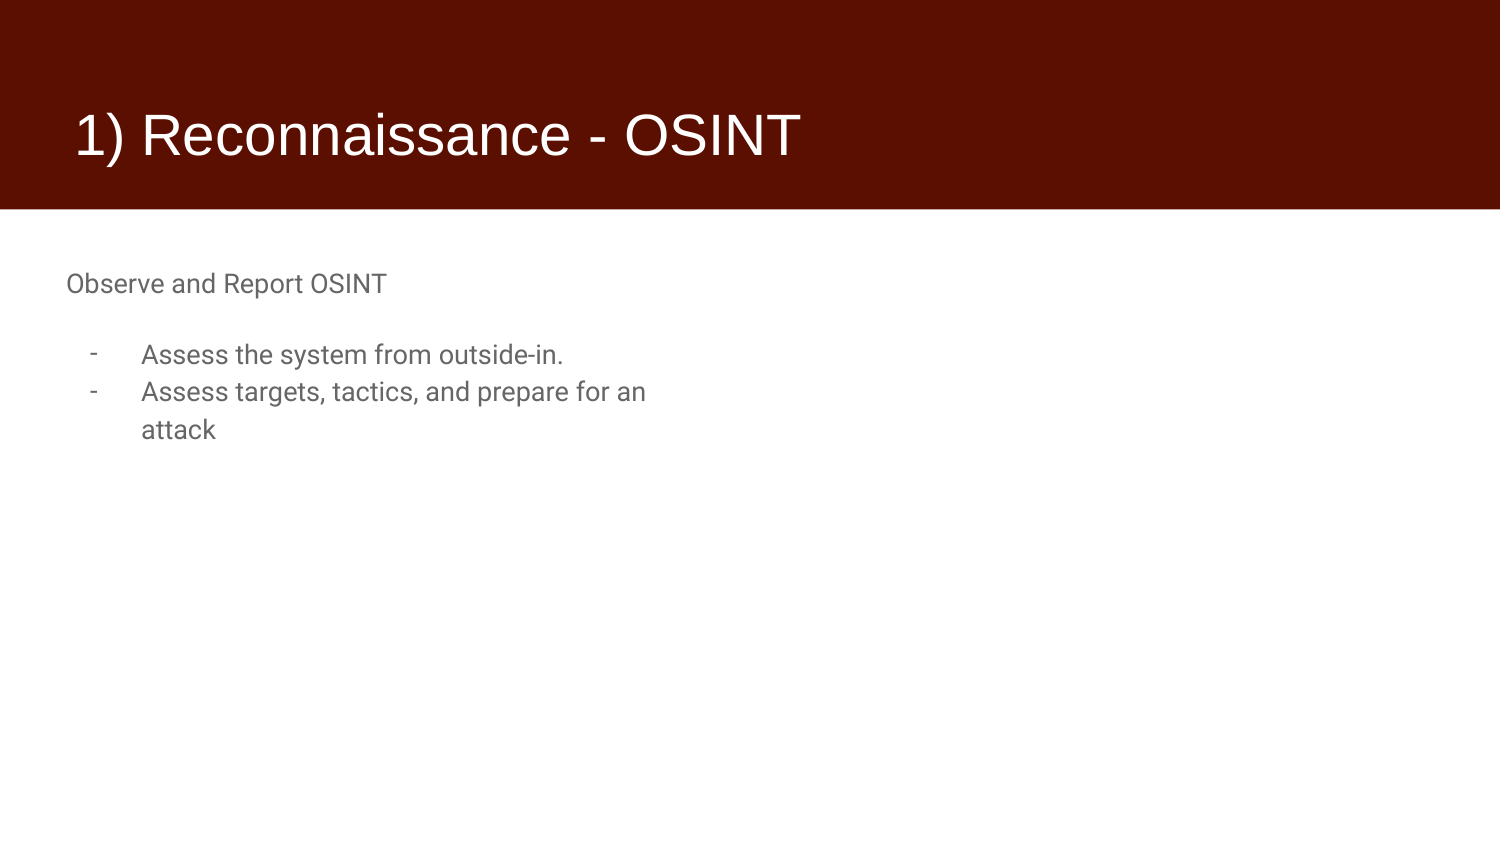

# Reconnaissance - OSINT
Observe and Report OSINT
Assess the system from outside-in.
Assess targets, tactics, and prepare for an attack